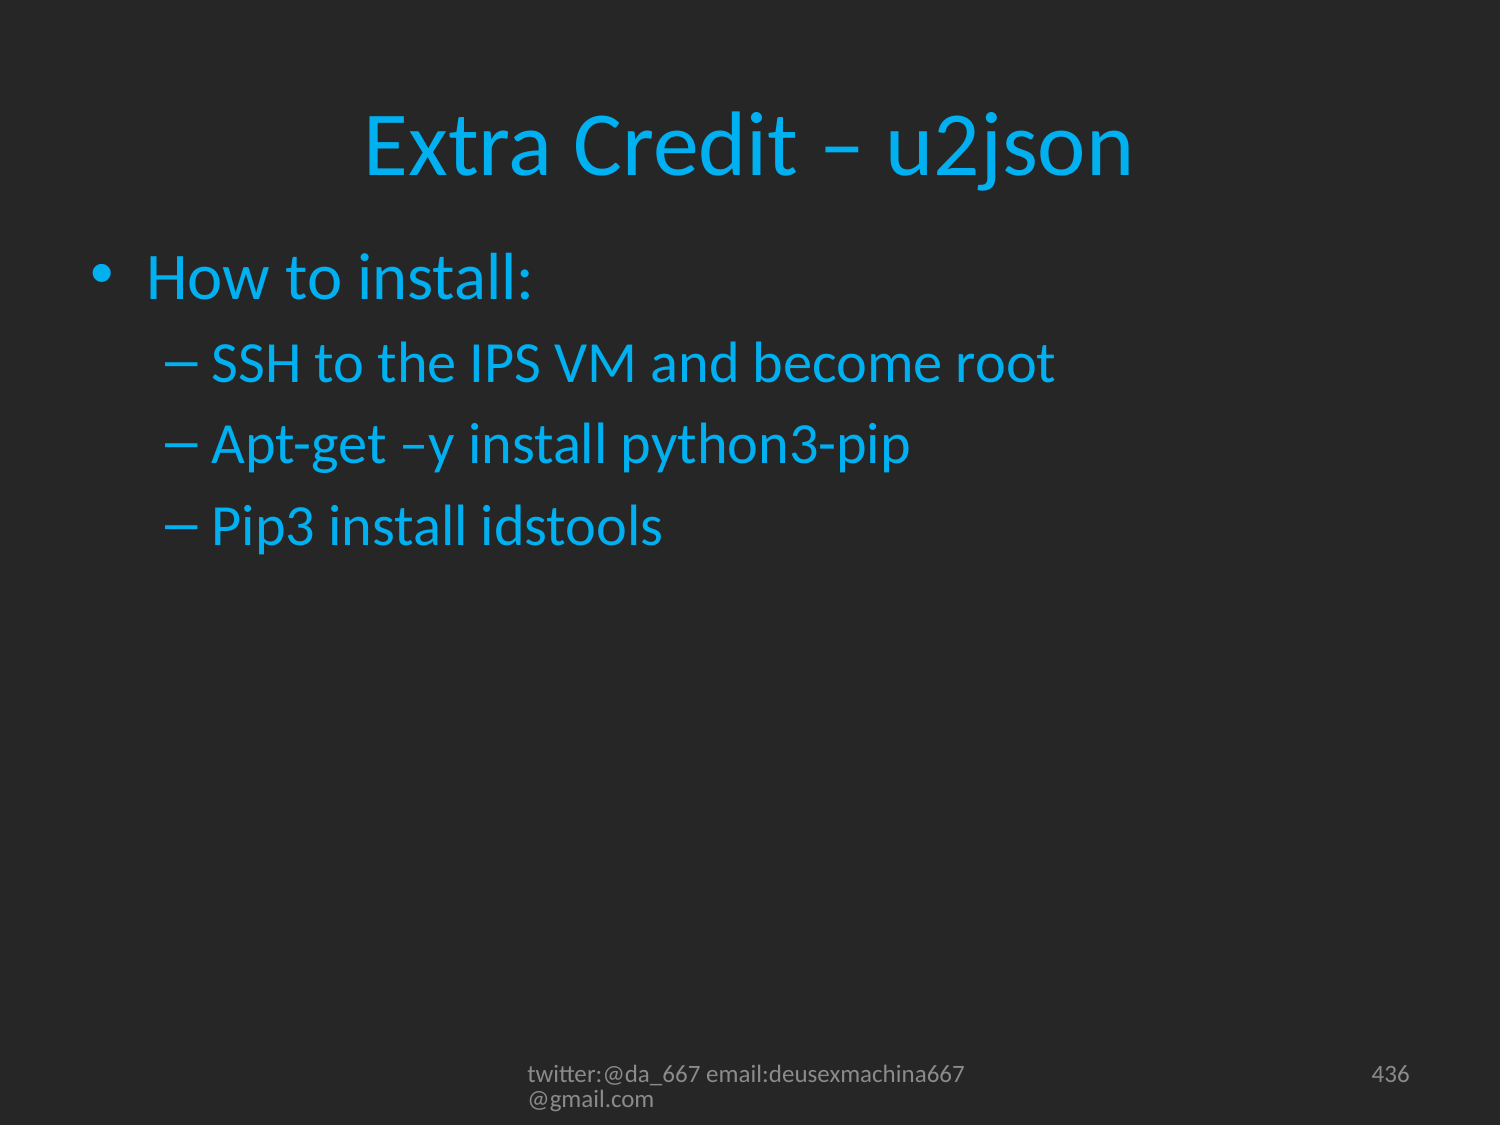

# Extra Credit – u2json
How to install:
SSH to the IPS VM and become root
Apt-get –y install python3-pip
Pip3 install idstools

twitter:@da_667 email:deusexmachina667@gmail.com
436